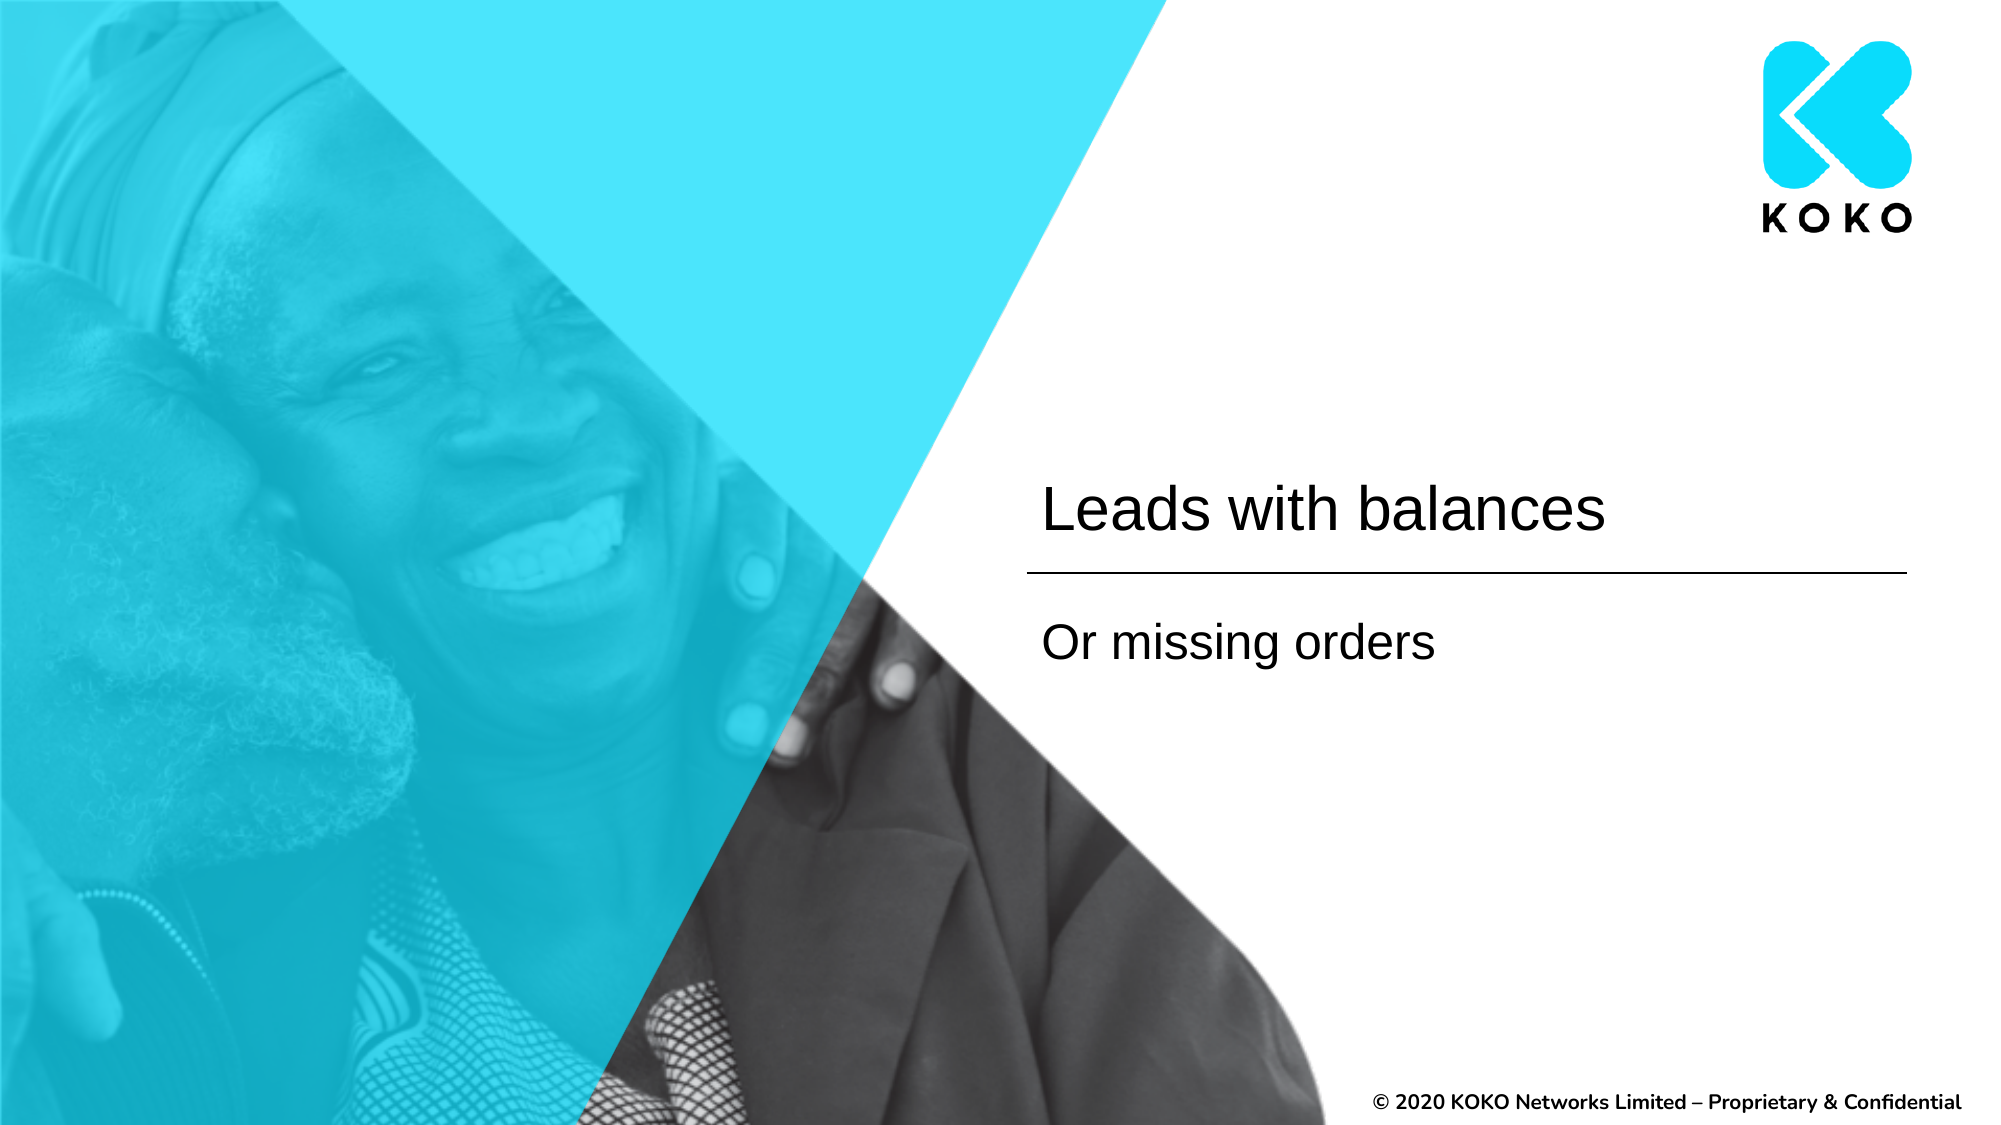

# Leads with balances
Or missing orders